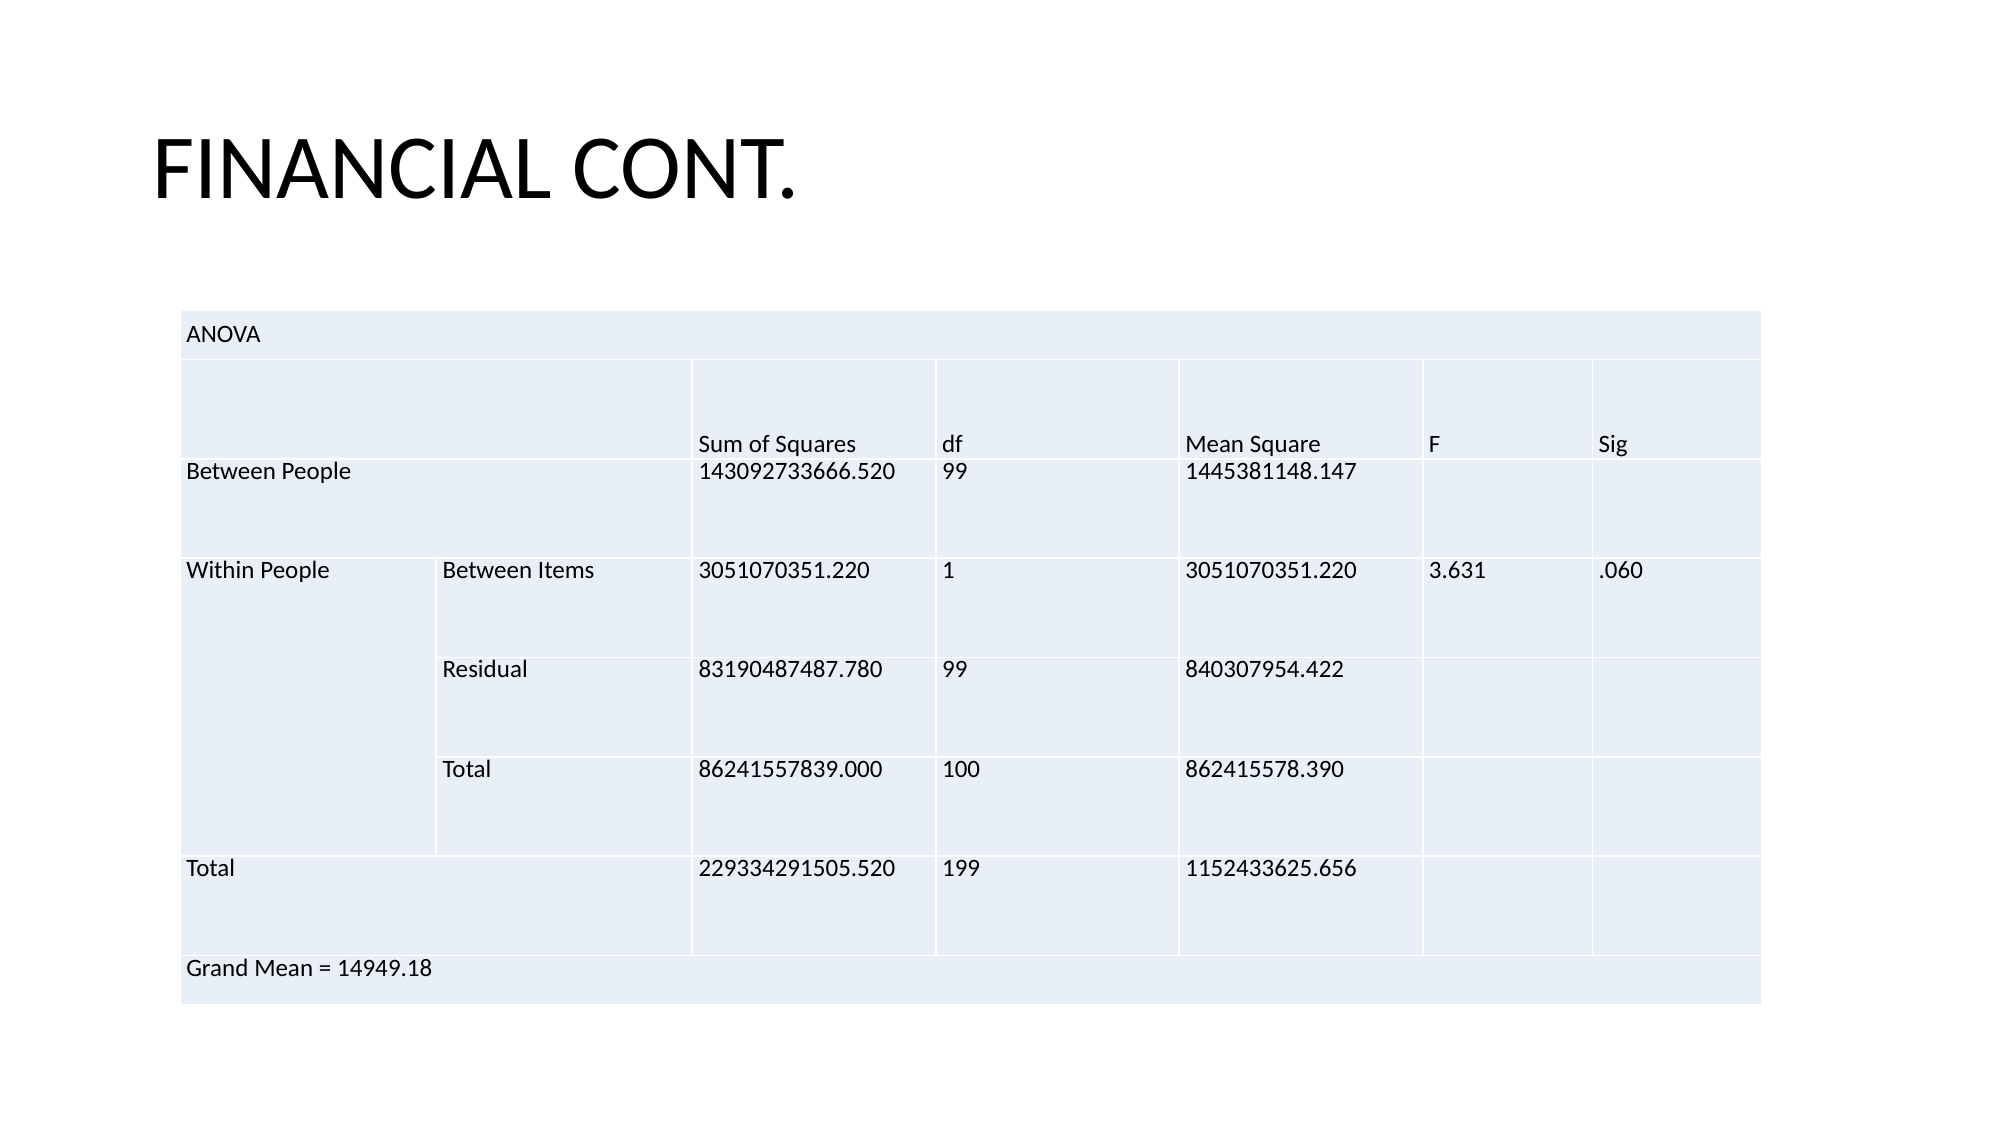

# FINANCIAL CONT.
| ANOVA |  |  |  |  |  |  |
| --- | --- | --- | --- | --- | --- | --- |
|  |  | Sum of Squares | df | Mean Square | F | Sig |
| Between People |  | 143092733666.520 | 99 | 1445381148.147 |  |  |
| Within People | Between Items | 3051070351.220 | 1 | 3051070351.220 | 3.631 | .060 |
|  | Residual | 83190487487.780 | 99 | 840307954.422 |  |  |
|  | Total | 86241557839.000 | 100 | 862415578.390 |  |  |
| Total |  | 229334291505.520 | 199 | 1152433625.656 |  |  |
| Grand Mean = 14949.18 |  |  |  |  |  |  |